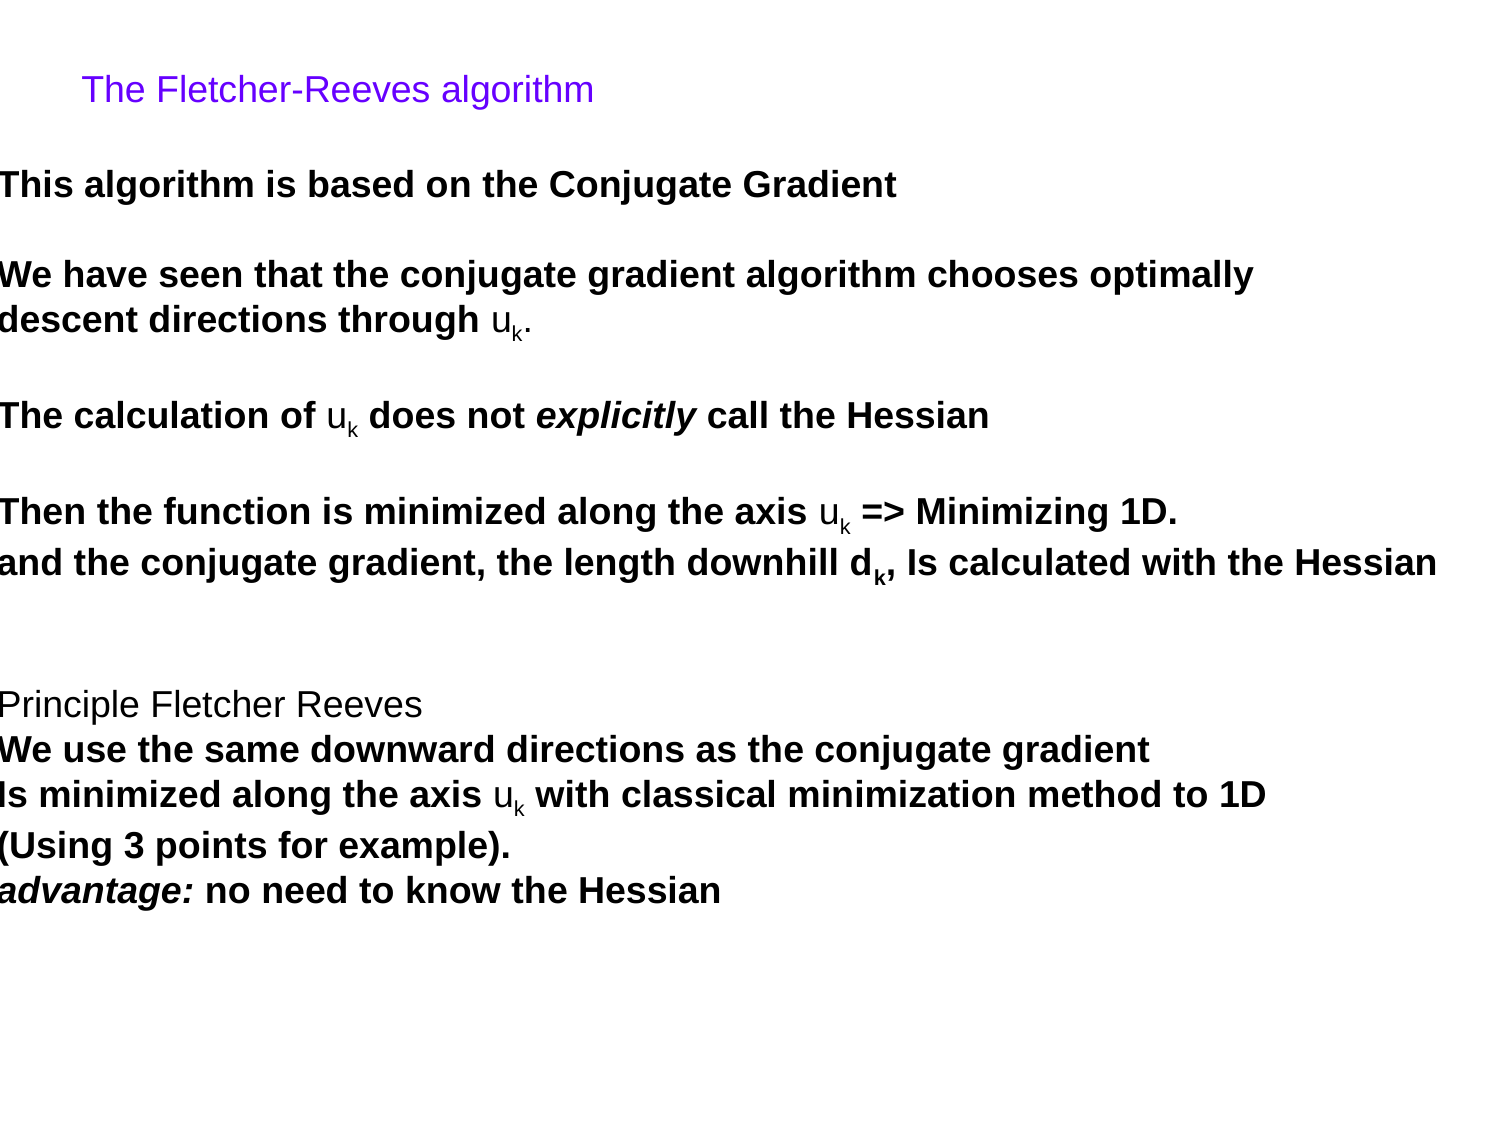

The Fletcher-Reeves algorithm
This algorithm is based on the Conjugate Gradient

We have seen that the conjugate gradient algorithm chooses optimally
descent directions through uk.

The calculation of uk does not explicitly call the Hessian

Then the function is minimized along the axis uk => Minimizing 1D.
and the conjugate gradient, the length downhill dk, Is calculated with the Hessian

Principle Fletcher Reeves
We use the same downward directions as the conjugate gradient
Is minimized along the axis uk with classical minimization method to 1D
(Using 3 points for example).
advantage: no need to know the Hessian